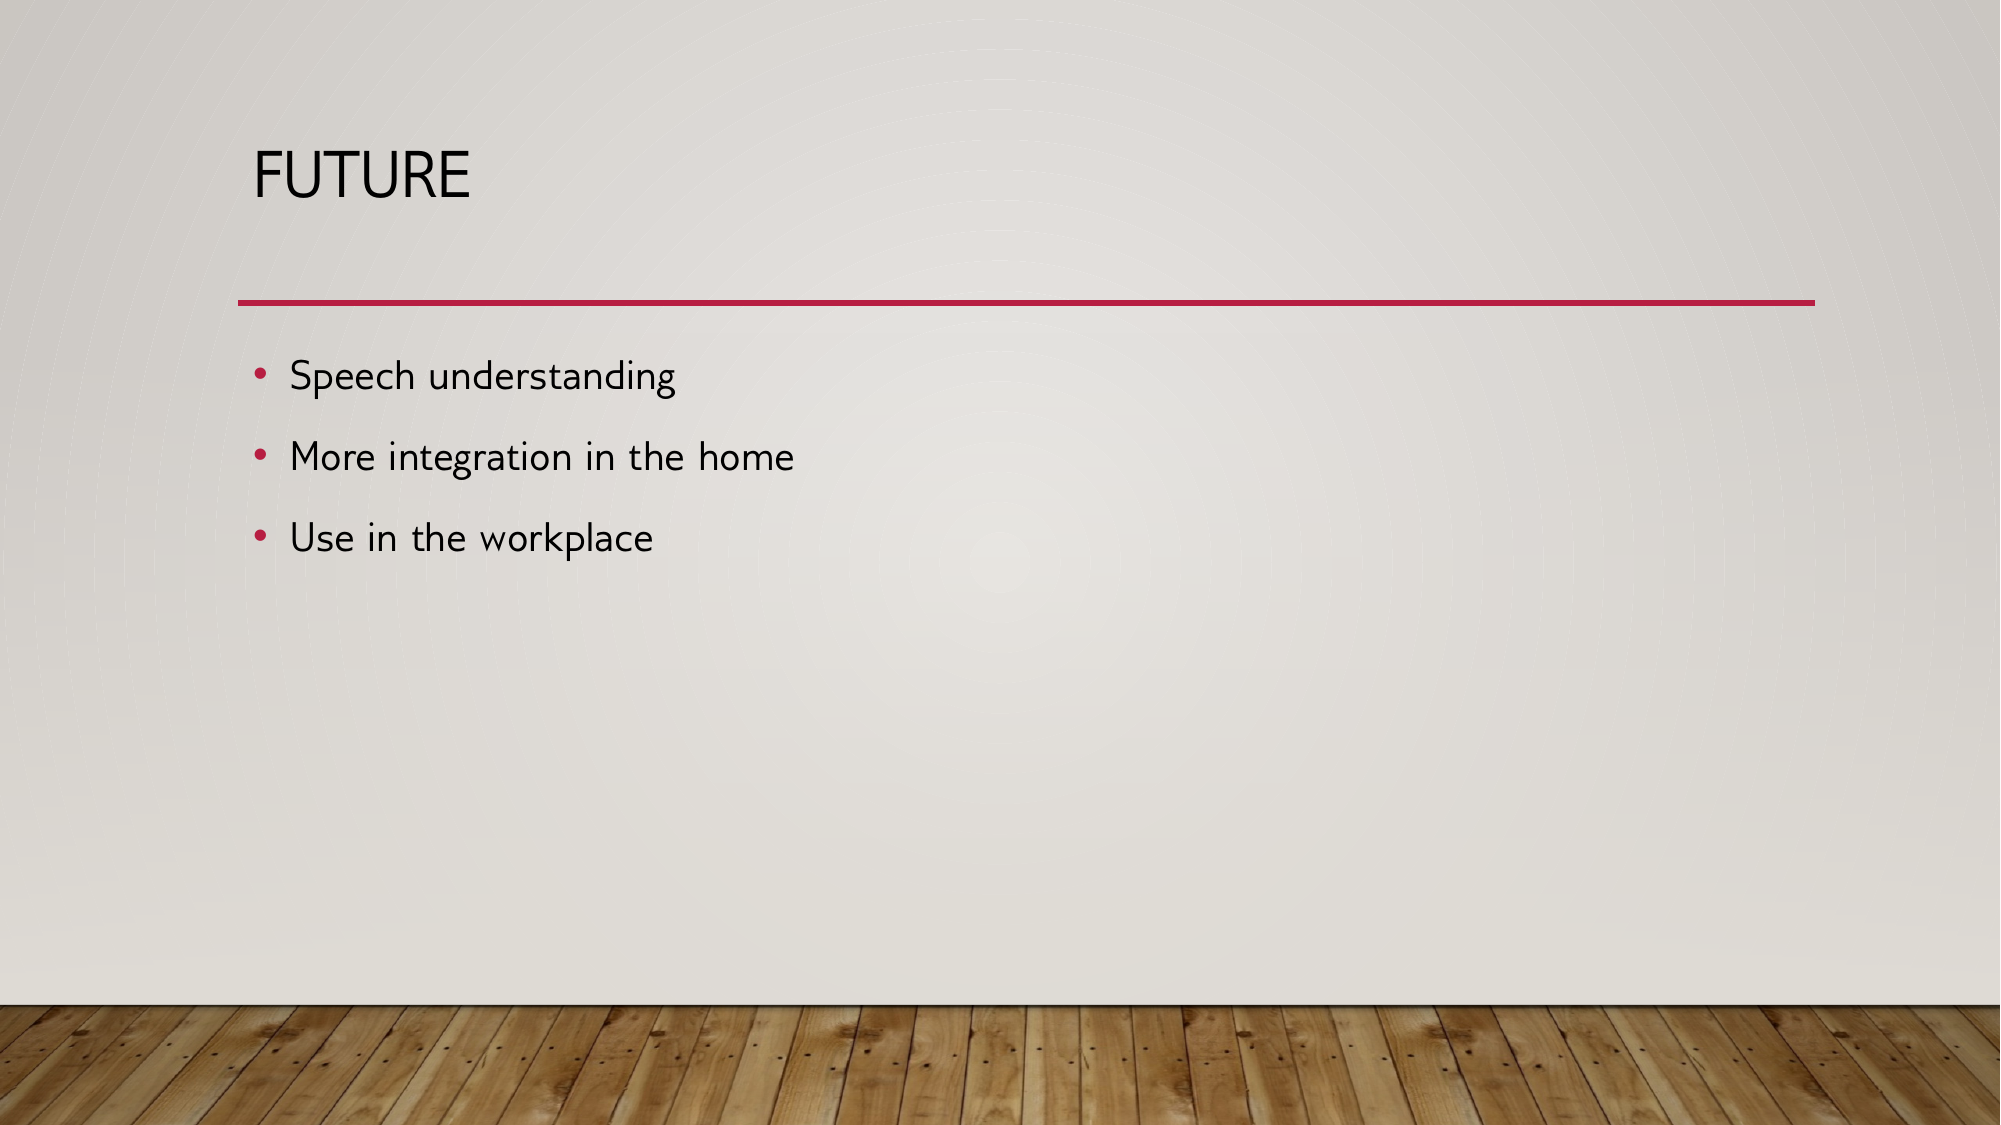

# Future
Speech understanding
More integration in the home
Use in the workplace